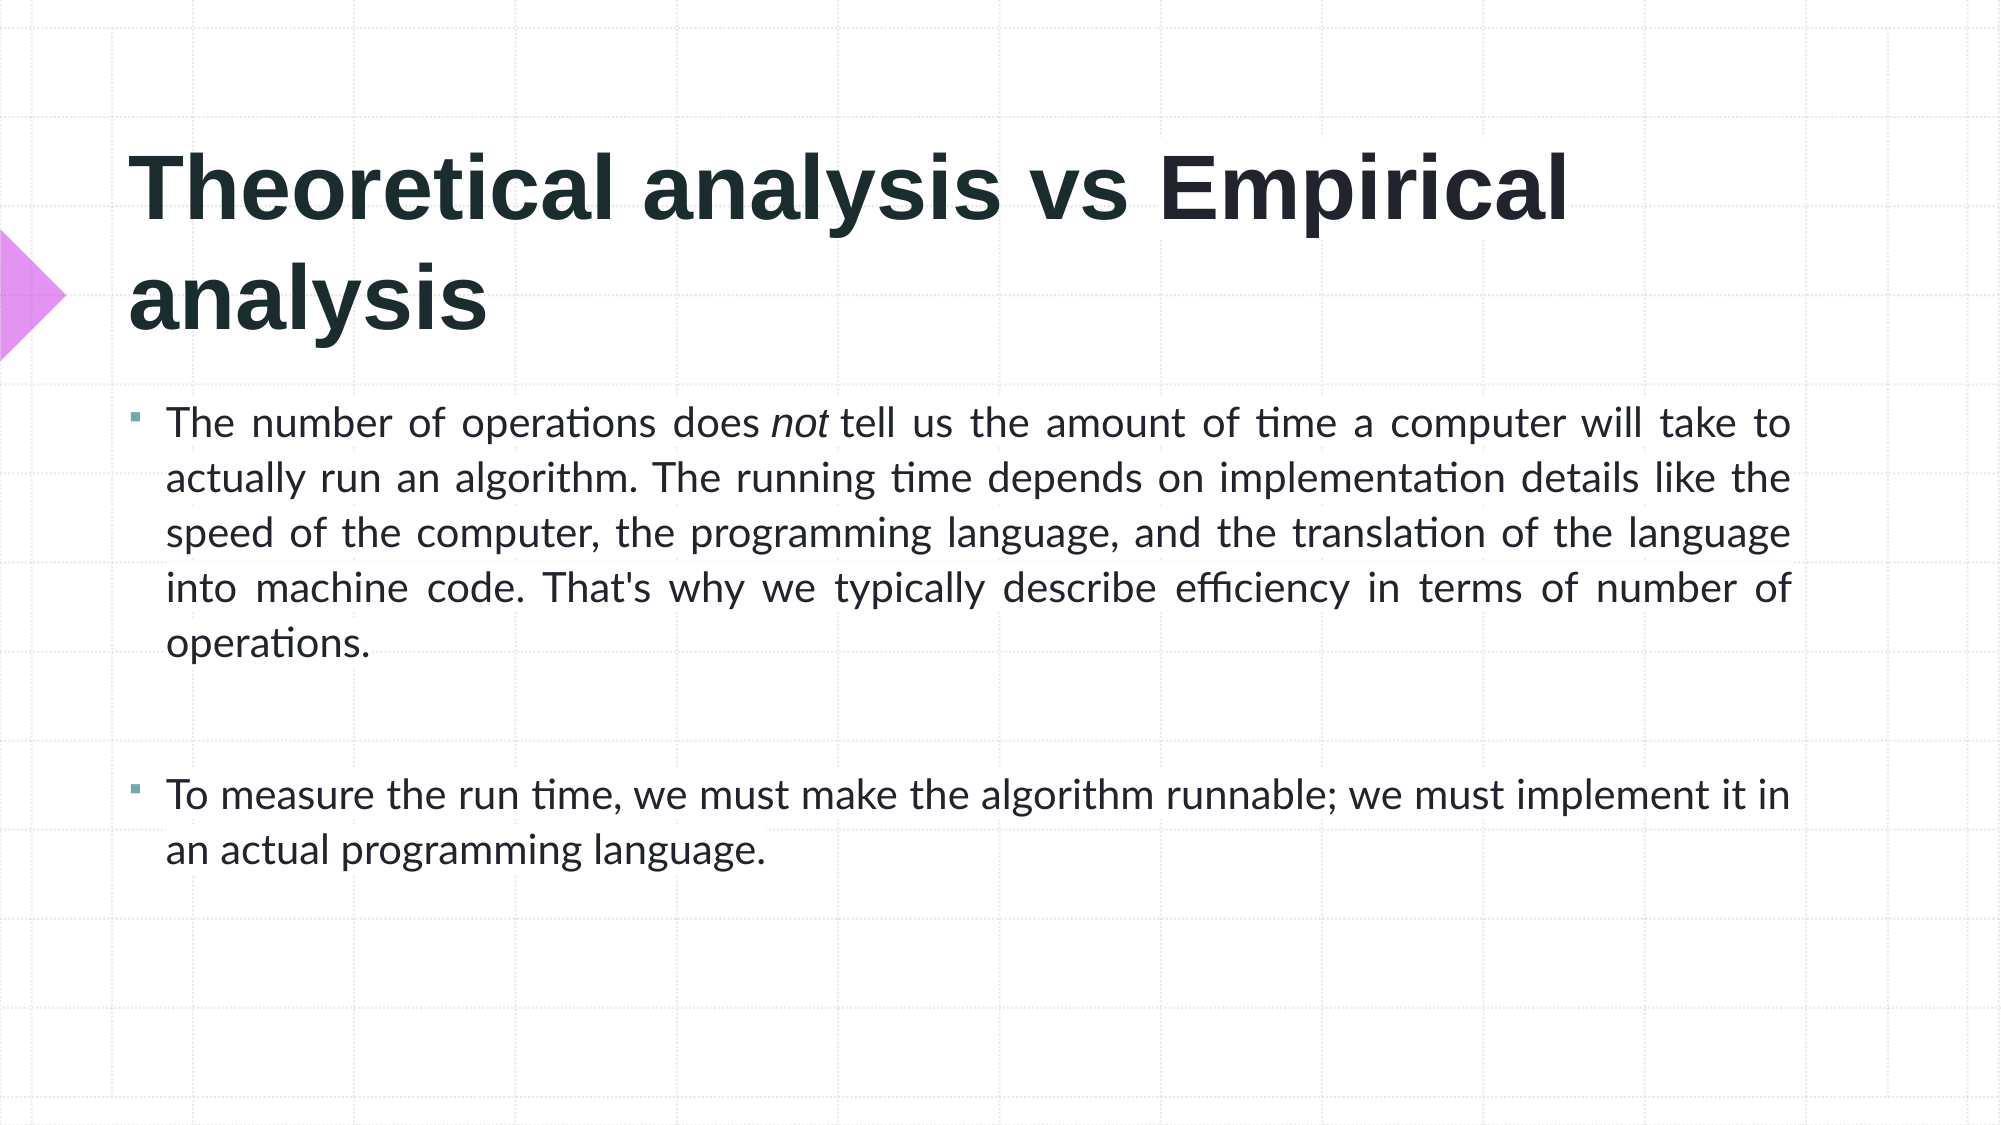

# Theoretical analysis vs Empirical analysis
The number of operations does not tell us the amount of time a computer will take to actually run an algorithm. The running time depends on implementation details like the speed of the computer, the programming language, and the translation of the language into machine code. That's why we typically describe efficiency in terms of number of operations.

To measure the run time, we must make the algorithm runnable; we must implement it in an actual programming language.